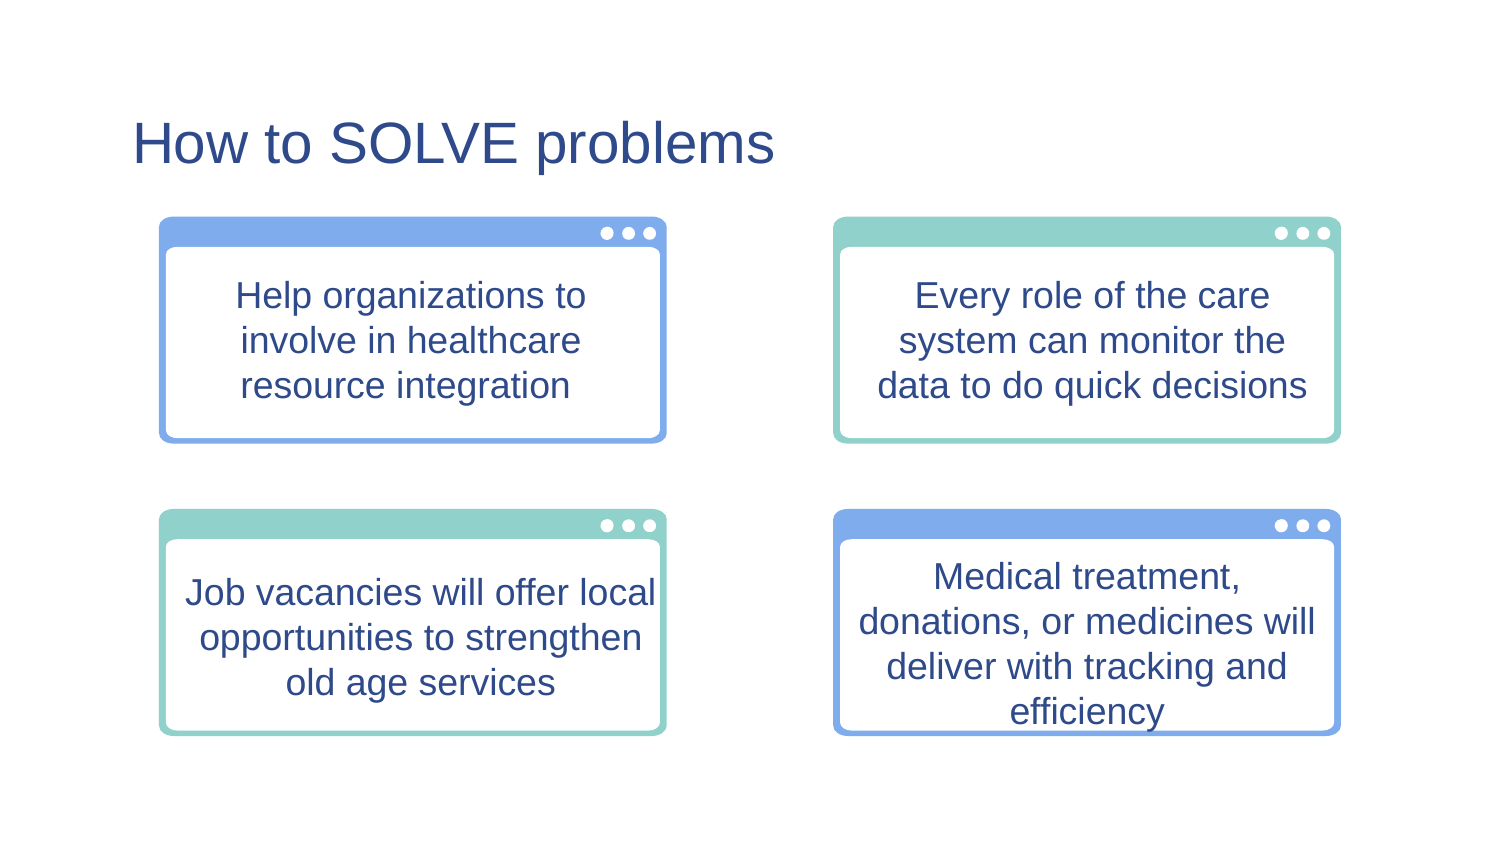

# How to SOLVE problems

Help organizations to involve in healthcare resource integration
Every role of the care system can monitor the data to do quick decisions

Medical treatment, donations, or medicines will deliver with tracking and efficiency
Job vacancies will offer local opportunities to strengthen old age services